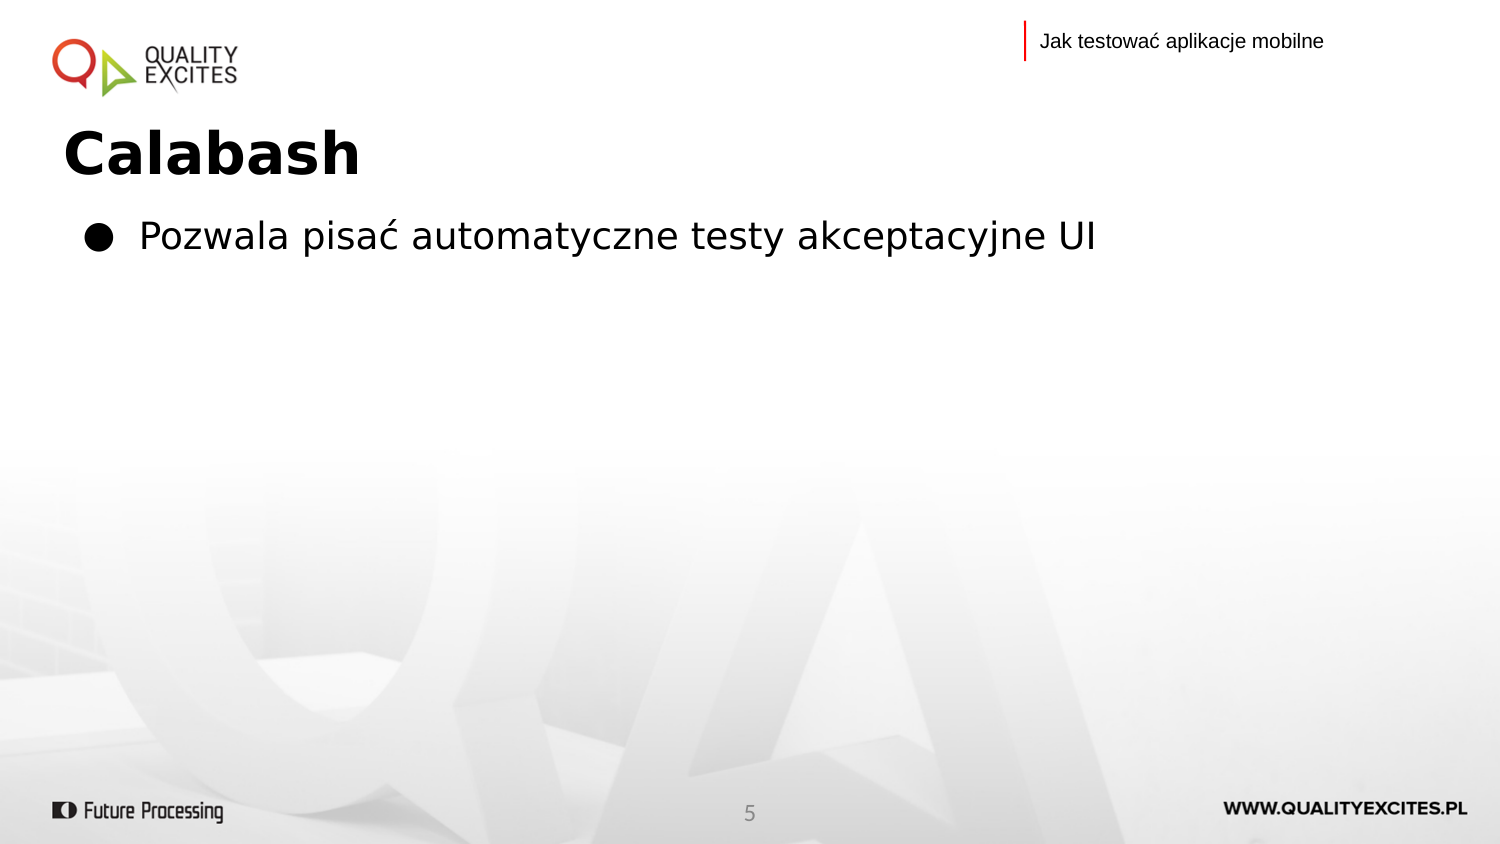

Jak testować aplikacje mobilne

Calabash

Pozwala pisać automatyczne testy akceptacyjne UI
5